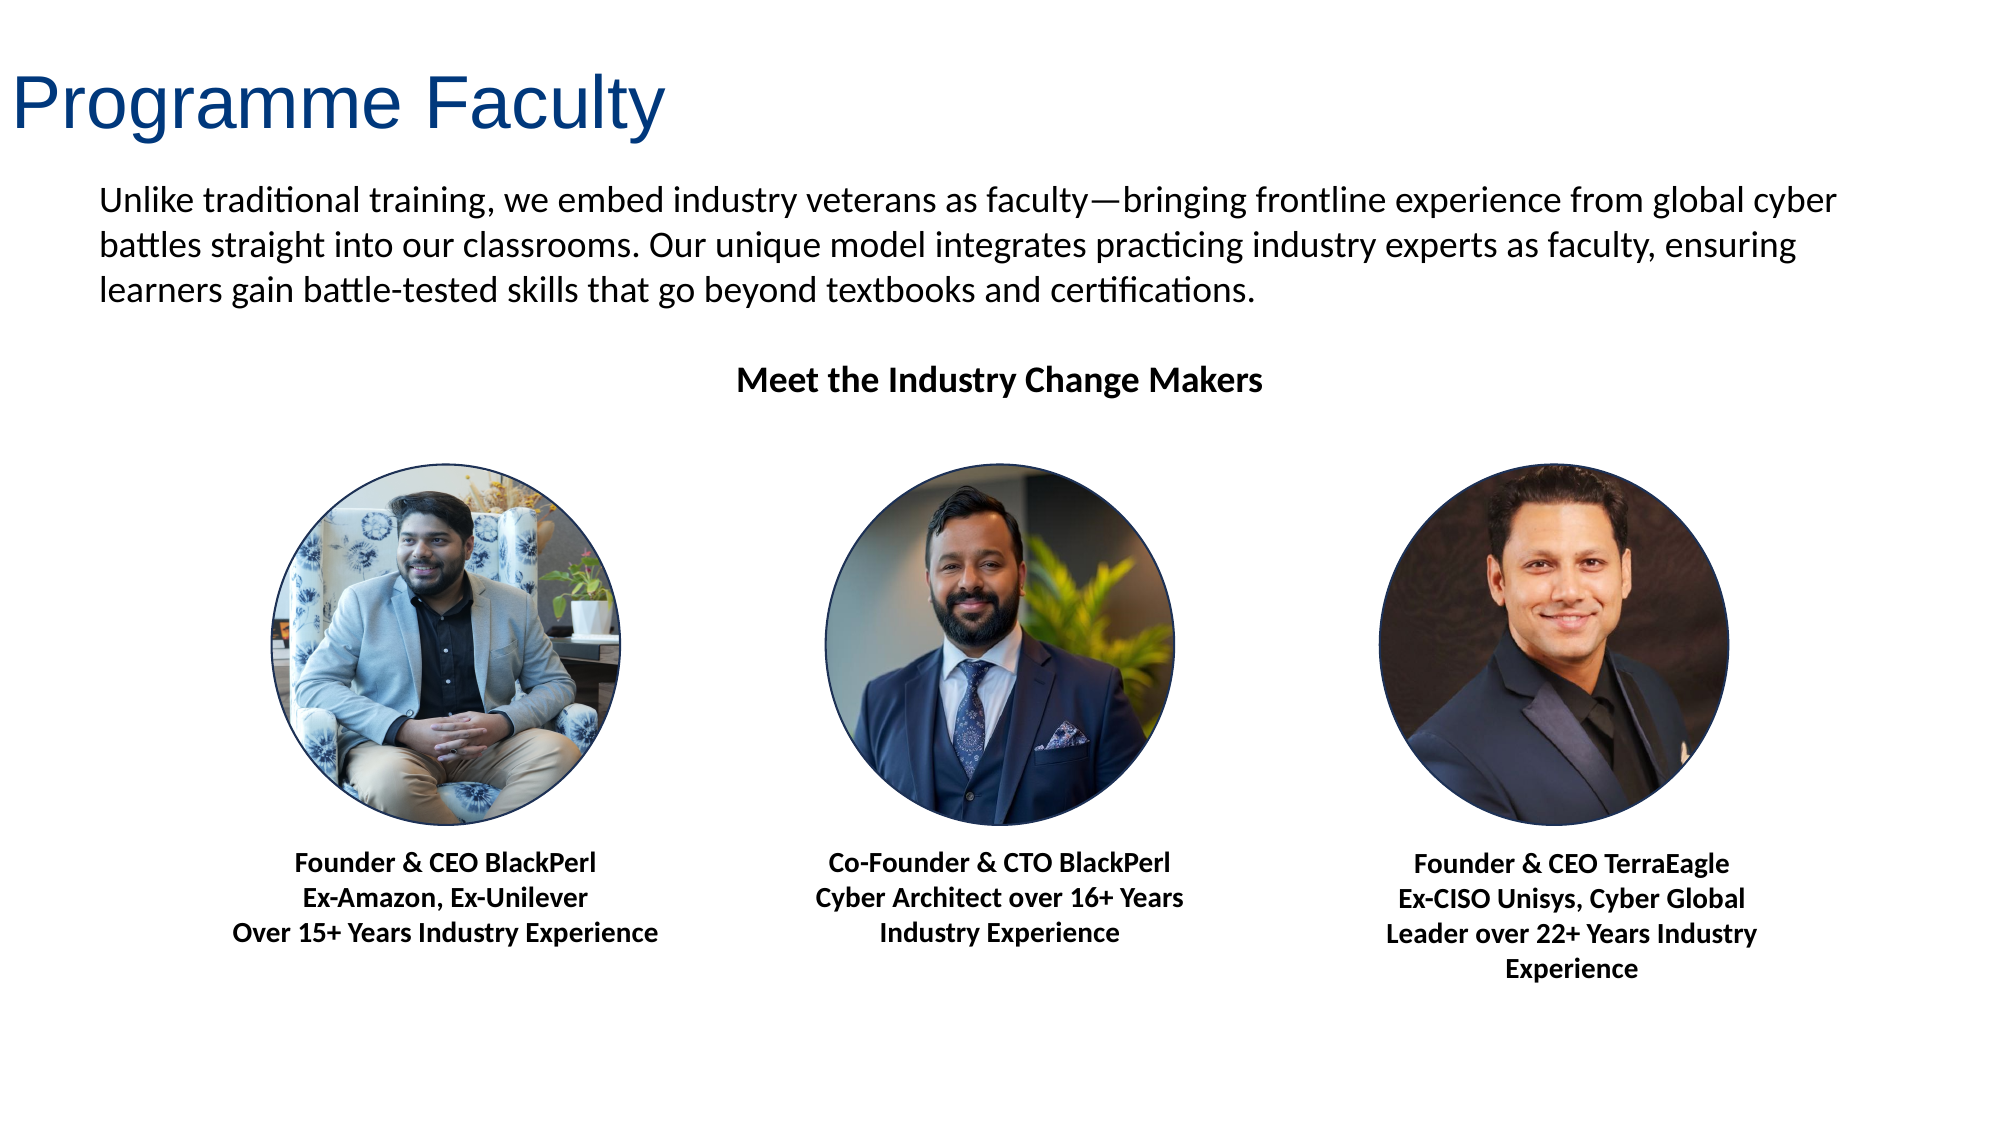

Programme Faculty
Unlike traditional training, we embed industry veterans as faculty—bringing frontline experience from global cyber battles straight into our classrooms. Our unique model integrates practicing industry experts as faculty, ensuring learners gain battle-tested skills that go beyond textbooks and certifications.

Meet the Industry Change Makers

Founder & CEO BlackPerl
Ex-Amazon, Ex-Unilever
Over 15+ Years Industry Experience
Co-Founder & CTO BlackPerl
Cyber Architect over 16+ Years Industry Experience
Founder & CEO TerraEagle
Ex-CISO Unisys, Cyber Global Leader over 22+ Years Industry Experience